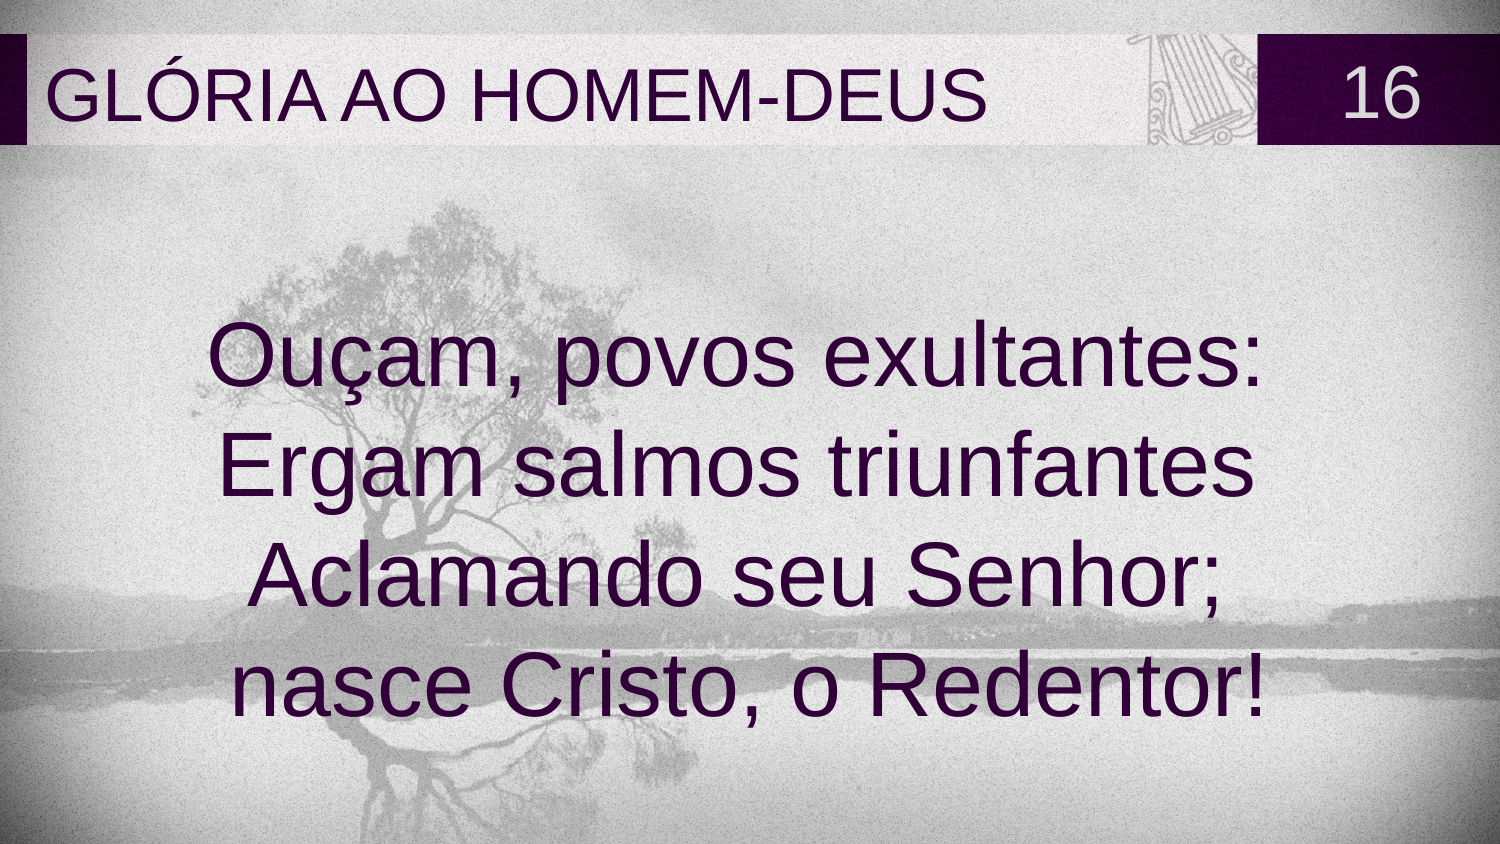

# GLÓRIA AO HOMEM-DEUS
16
Ouçam, povos exultantes:
Ergam salmos triunfantes
Aclamando seu Senhor;
nasce Cristo, o Redentor!